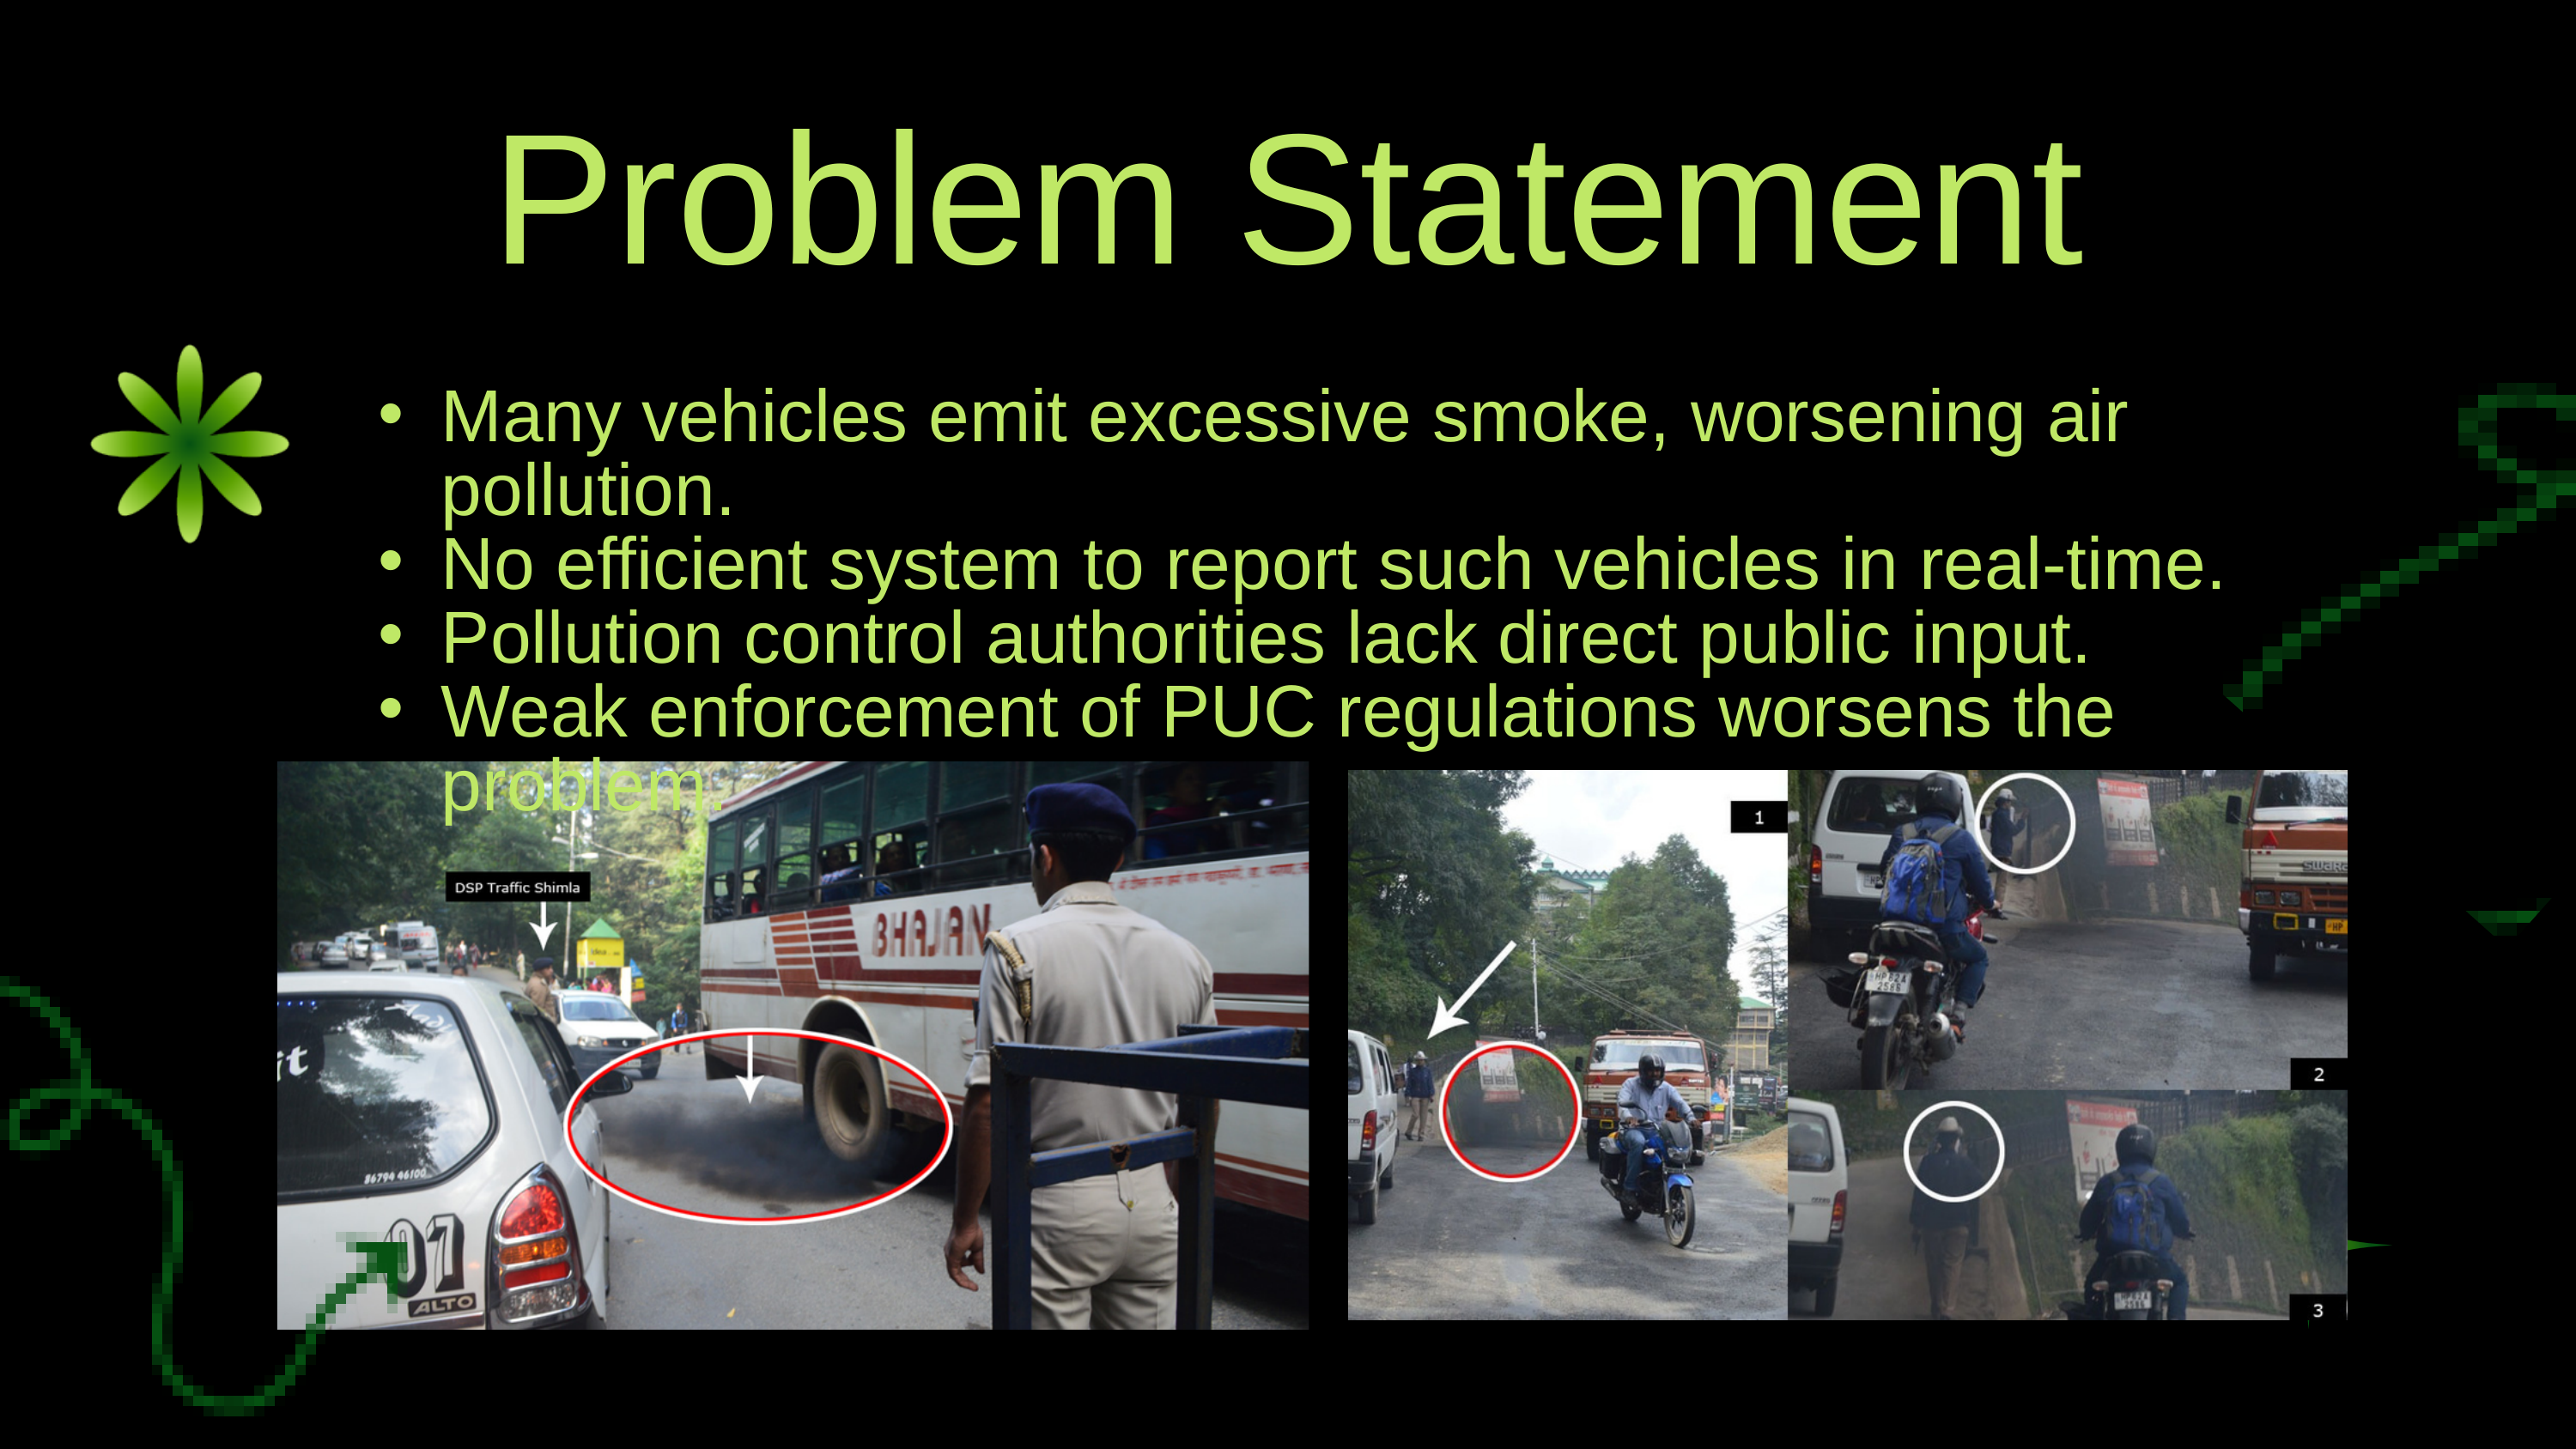

Problem Statement

Many vehicles emit excessive smoke, worsening air pollution.
No efficient system to report such vehicles in real-time.
Pollution control authorities lack direct public input.
Weak enforcement of PUC regulations worsens the problem.